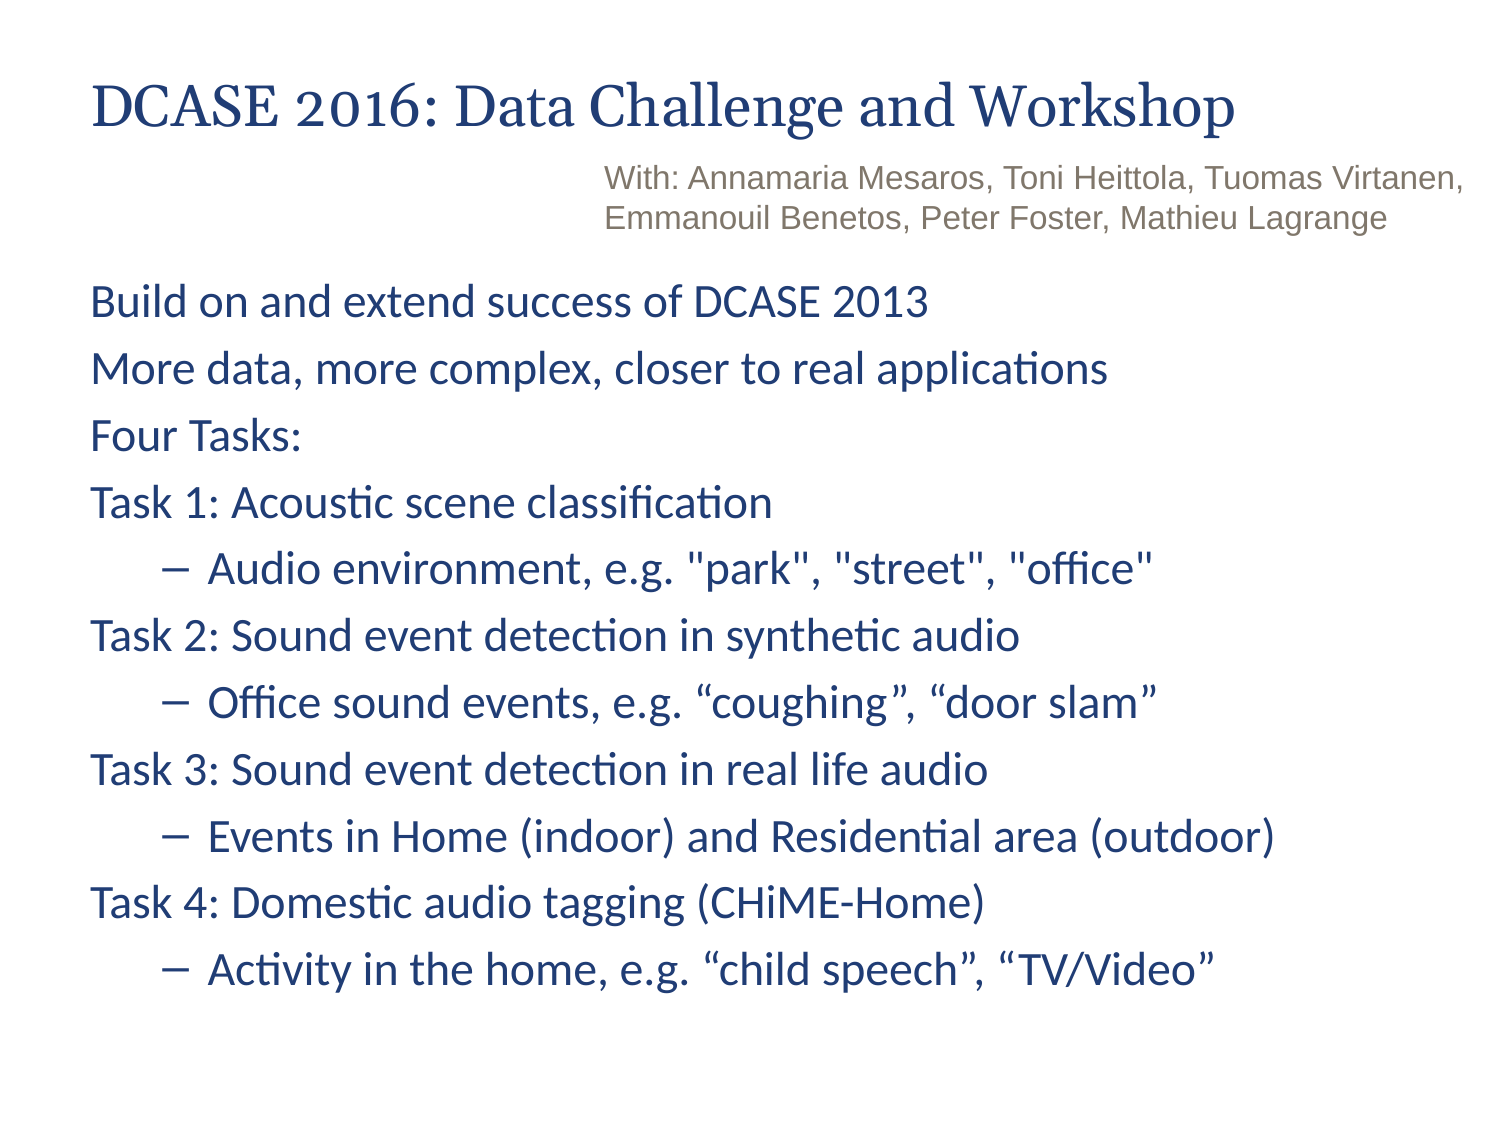

# DCASE 2016: Data Challenge and Workshop
With: Annamaria Mesaros, Toni Heittola, Tuomas Virtanen,
Emmanouil Benetos, Peter Foster, Mathieu Lagrange
Build on and extend success of DCASE 2013
More data, more complex, closer to real applications
Four Tasks:
Task 1: Acoustic scene classification
Audio environment, e.g. "park", "street", "office"
Task 2: Sound event detection in synthetic audio
Office sound events, e.g. “coughing”, “door slam”
Task 3: Sound event detection in real life audio
Events in Home (indoor) and Residential area (outdoor)
Task 4: Domestic audio tagging (CHiME-Home)
Activity in the home, e.g. “child speech”, “TV/Video”